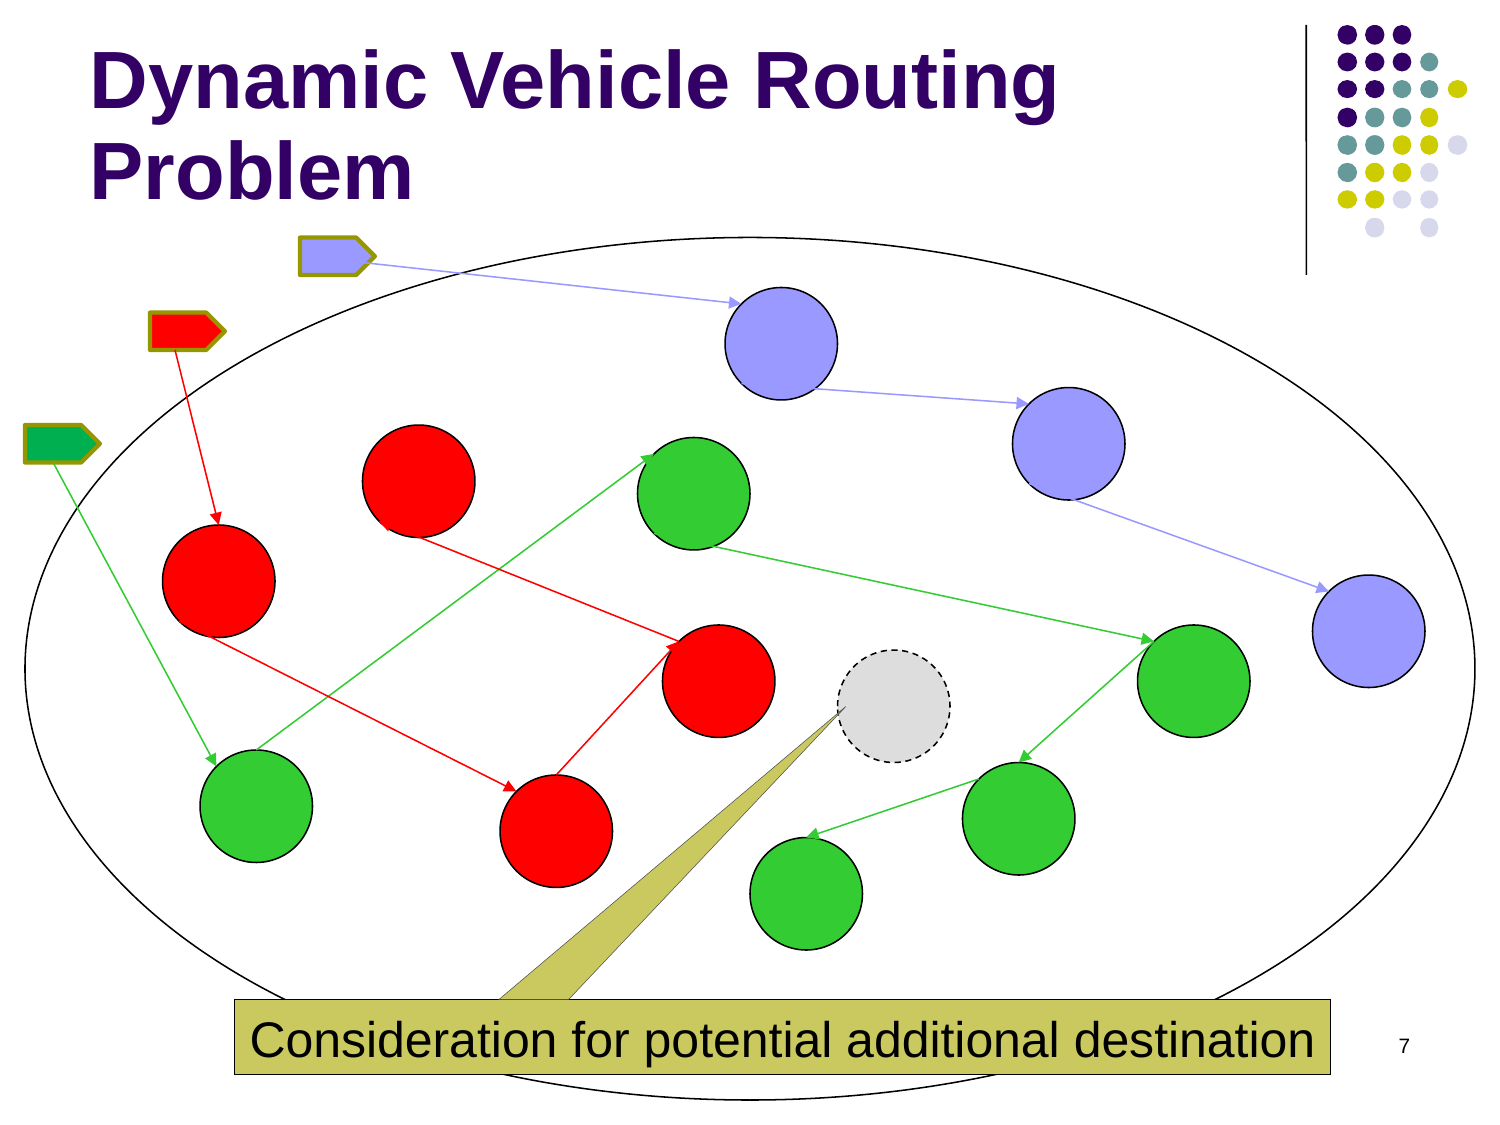

# Dynamic Vehicle Routing Problem

Consideration for potential additional destination
7